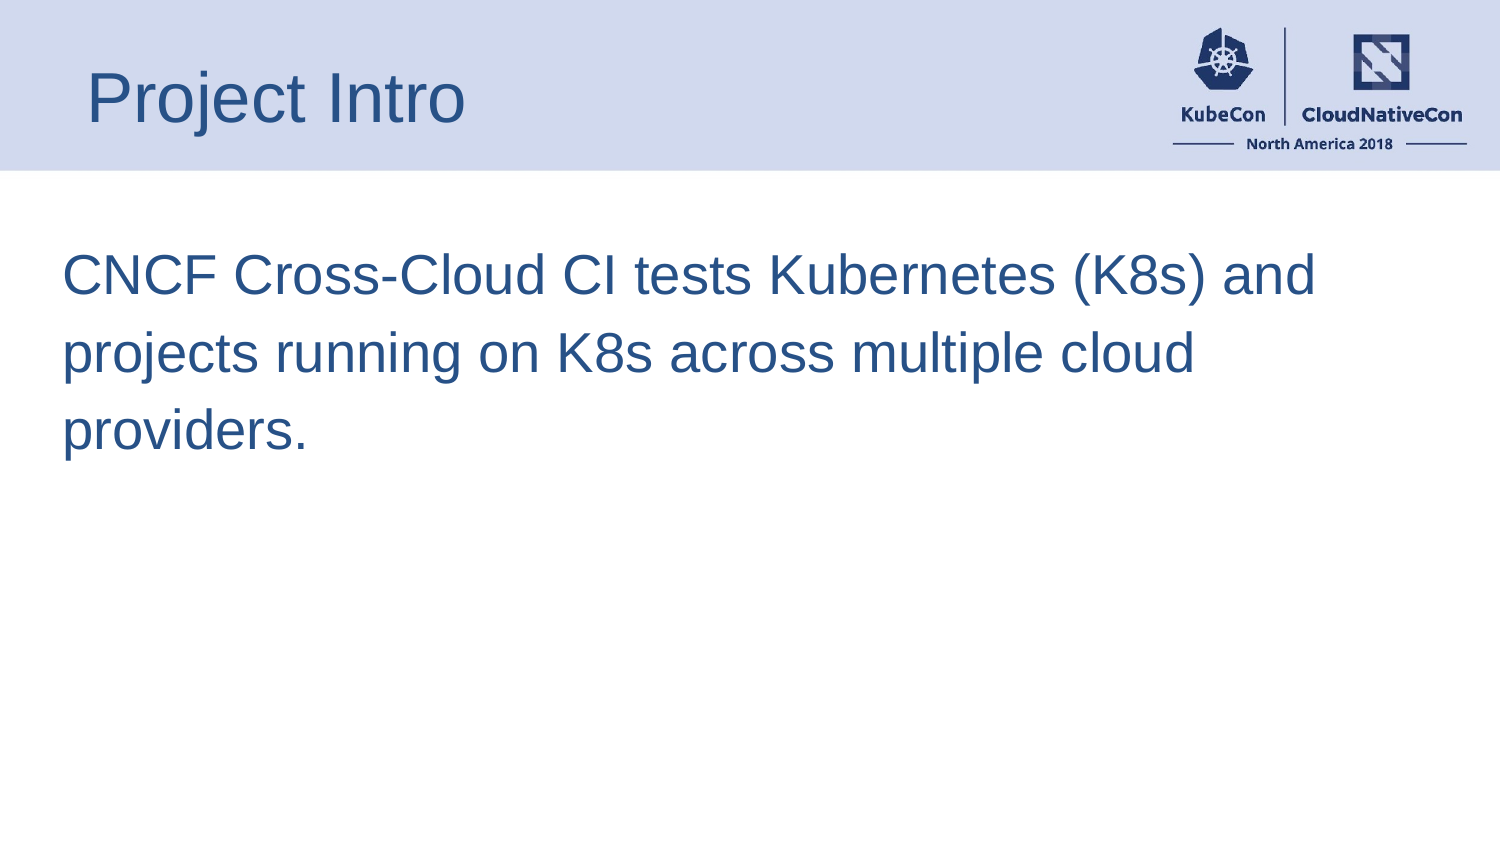

# Project Intro
CNCF Cross-Cloud CI tests Kubernetes (K8s) and projects running on K8s across multiple cloud providers.